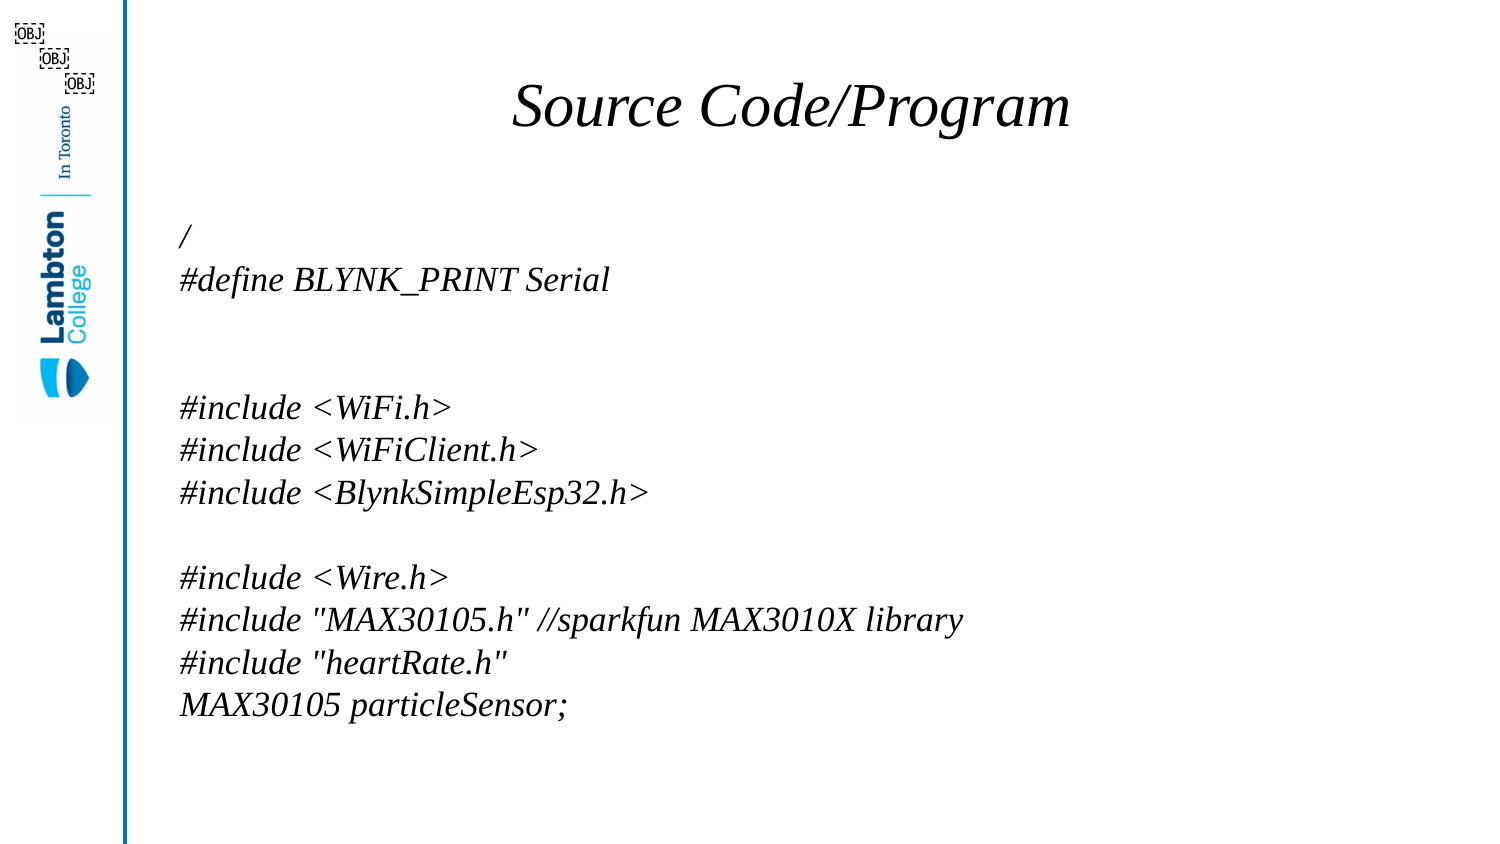

￼
￼
# Source Code/Program
￼
/
#define BLYNK_PRINT Serial

#include <WiFi.h>
#include <WiFiClient.h>
#include <BlynkSimpleEsp32.h>

#include <Wire.h>
#include "MAX30105.h" //sparkfun MAX3010X library
#include "heartRate.h"
MAX30105 particleSensor;